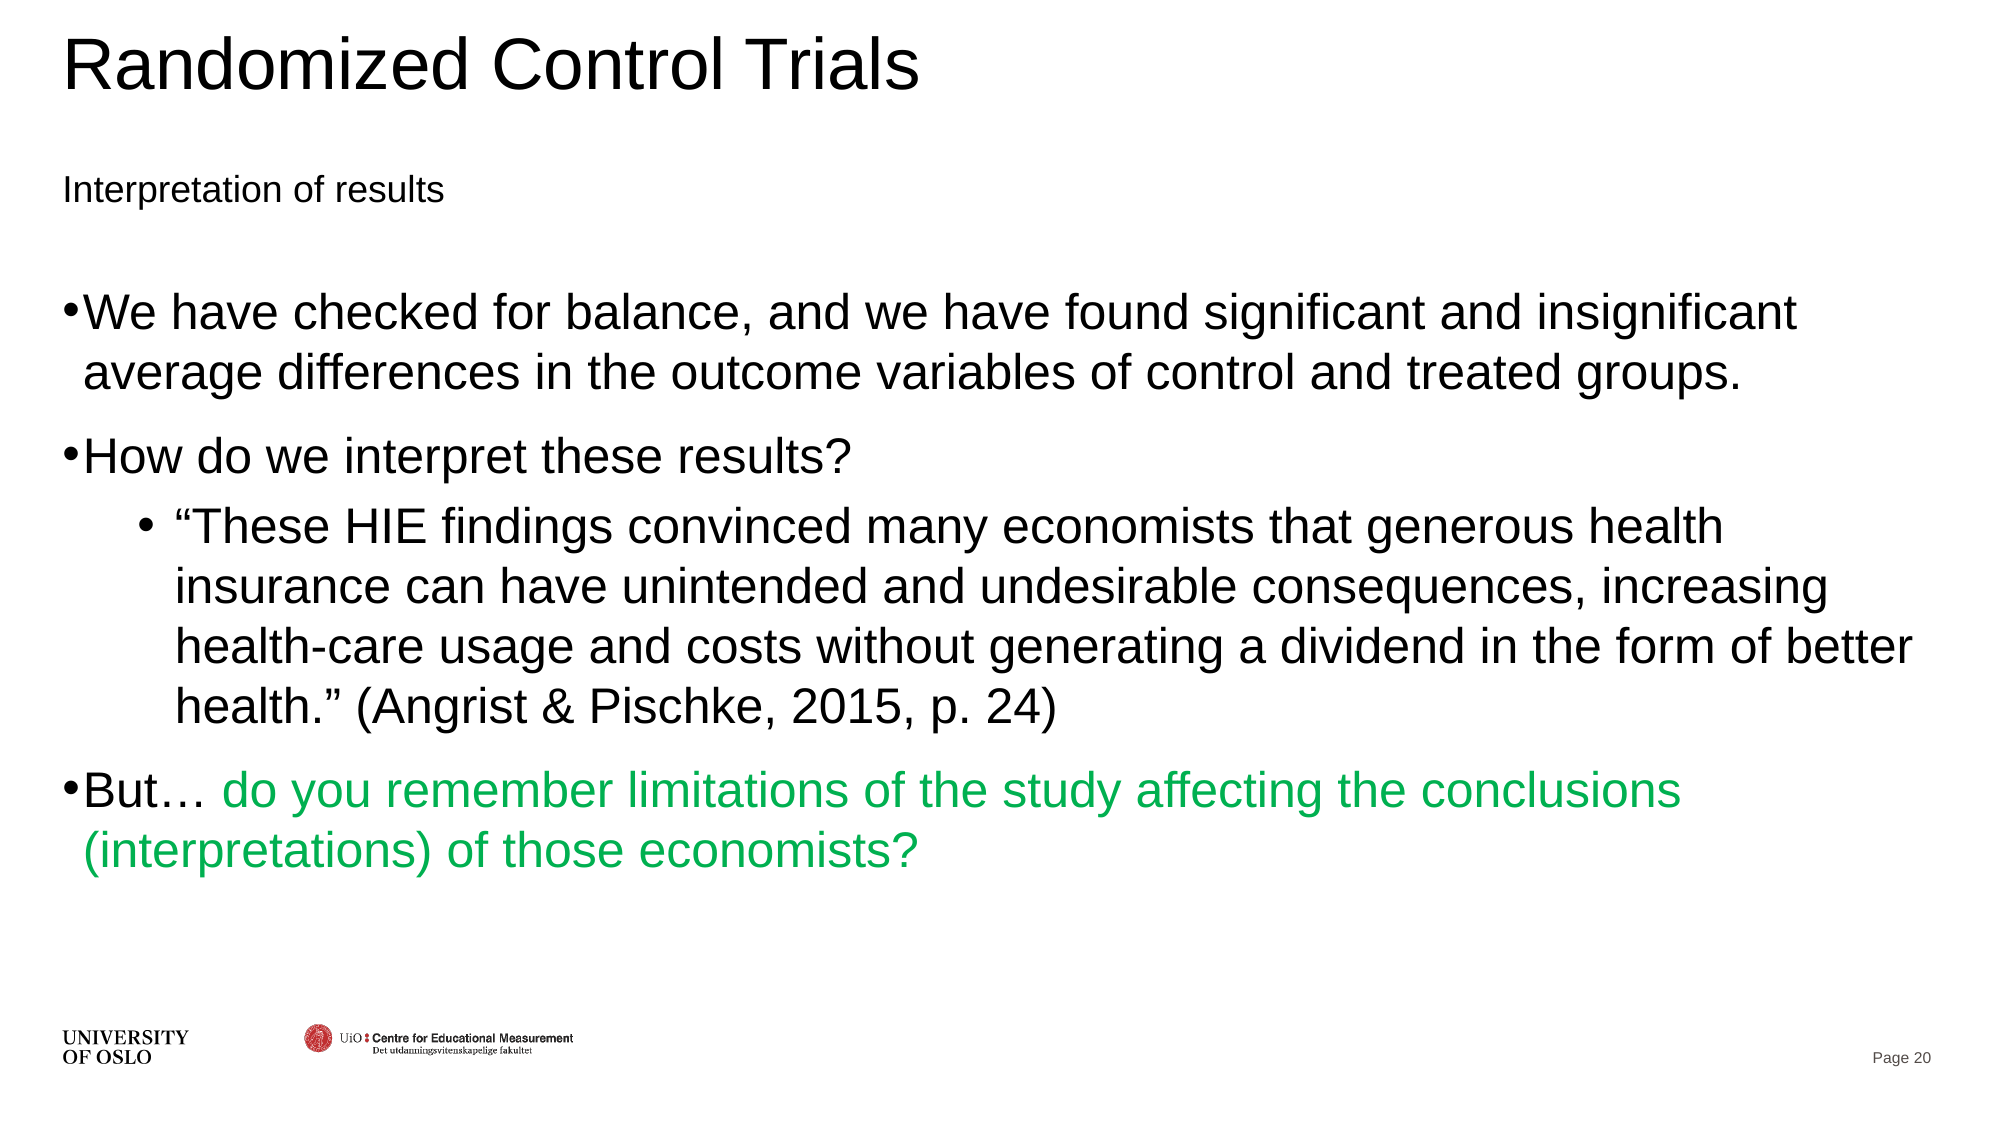

# Randomized Control Trials
Interpretation of results
We have checked for balance, and we have found significant and insignificant average differences in the outcome variables of control and treated groups.
How do we interpret these results?
“These HIE findings convinced many economists that generous health insurance can have unintended and undesirable consequences, increasing health-care usage and costs without generating a dividend in the form of better health.” (Angrist & Pischke, 2015, p. 24)
But… do you remember limitations of the study affecting the conclusions (interpretations) of those economists?

Page 20